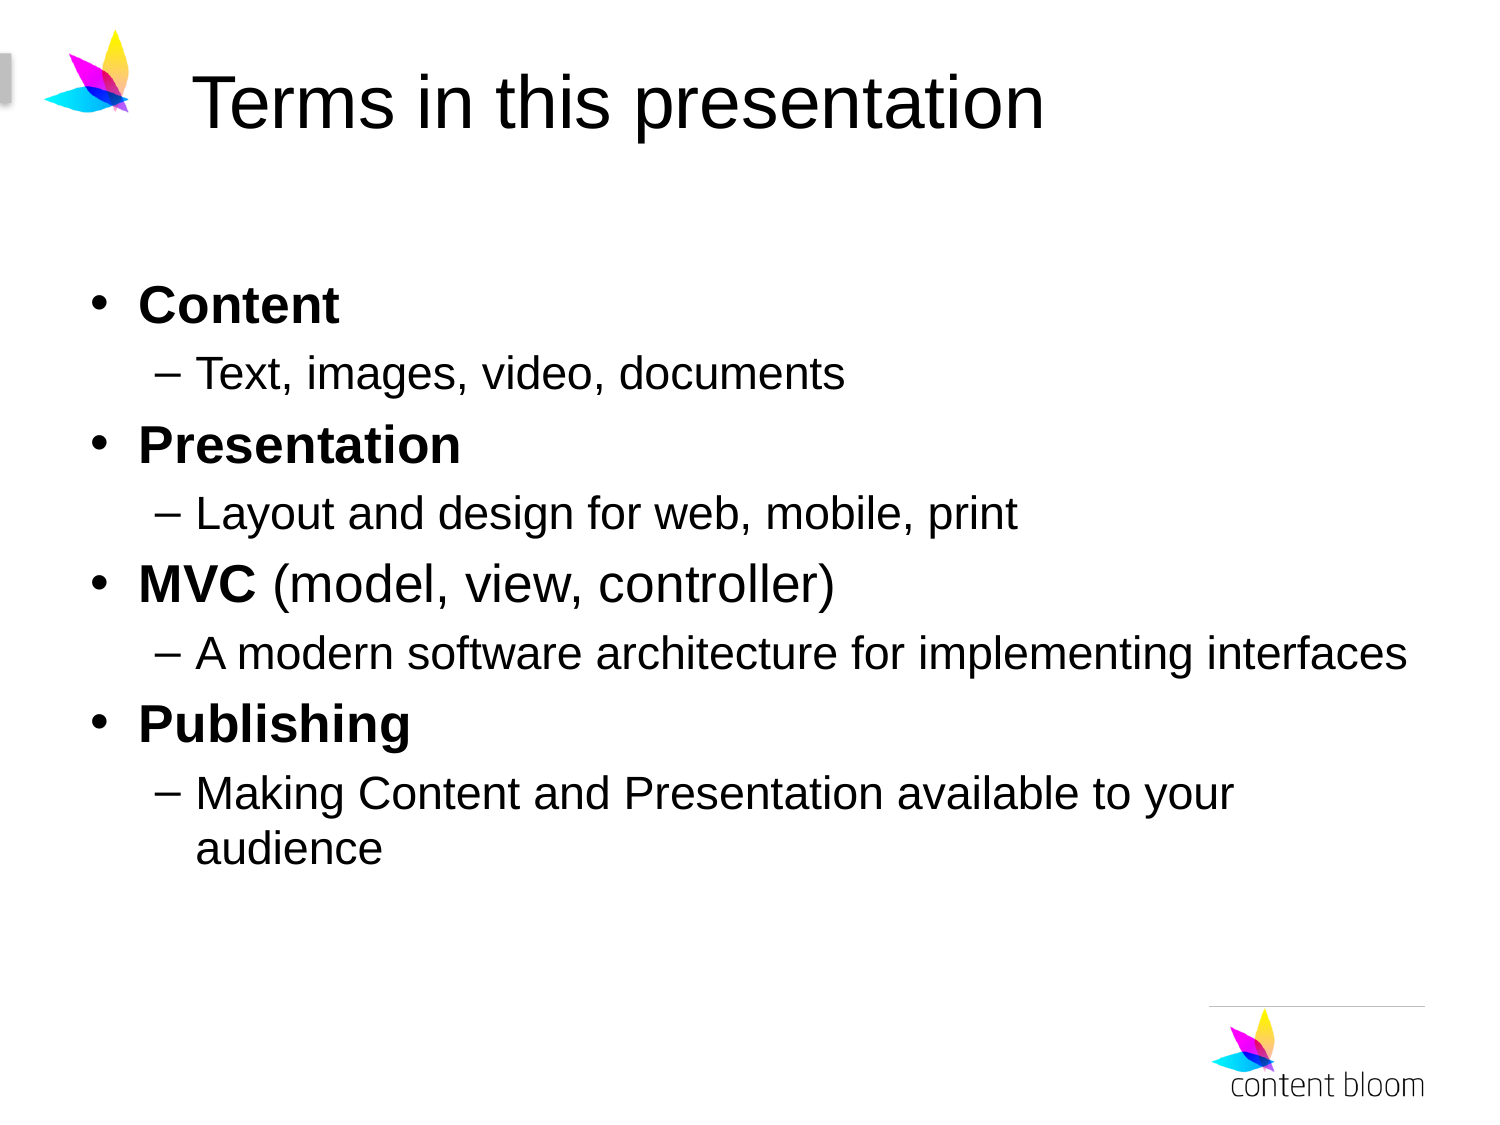

# Terms in this presentation
Content
Text, images, video, documents
Presentation
Layout and design for web, mobile, print
MVC (model, view, controller)
A modern software architecture for implementing interfaces
Publishing
Making Content and Presentation available to your audience